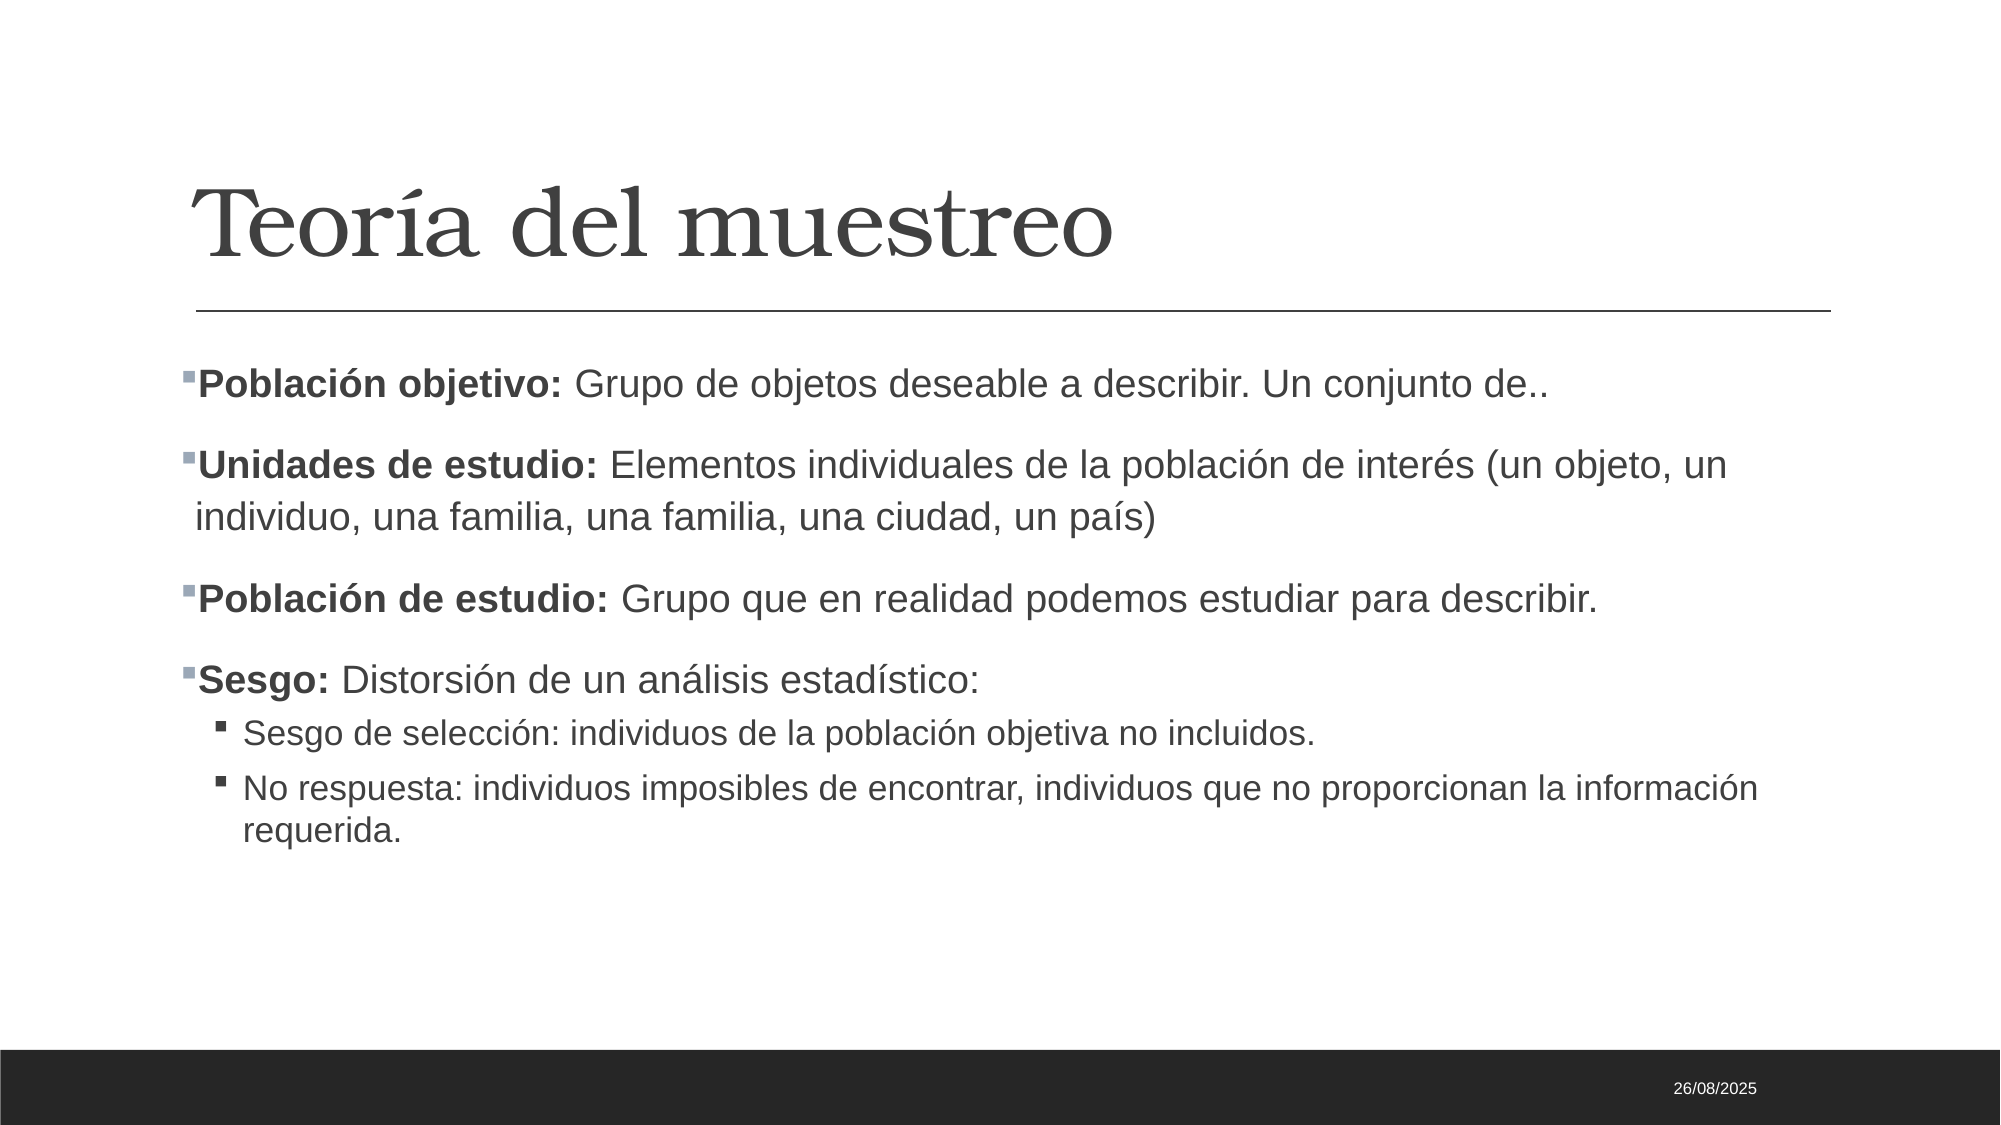

# Teoría del muestreo
Población objetivo: Grupo de objetos deseable a describir. Un conjunto de..
Unidades de estudio: Elementos individuales de la población de interés (un objeto, un individuo, una familia, una familia, una ciudad, un país)
Población de estudio: Grupo que en realidad podemos estudiar para describir.
Sesgo: Distorsión de un análisis estadístico:
Sesgo de selección: individuos de la población objetiva no incluidos.
No respuesta: individuos imposibles de encontrar, individuos que no proporcionan la información requerida.

26/08/2025